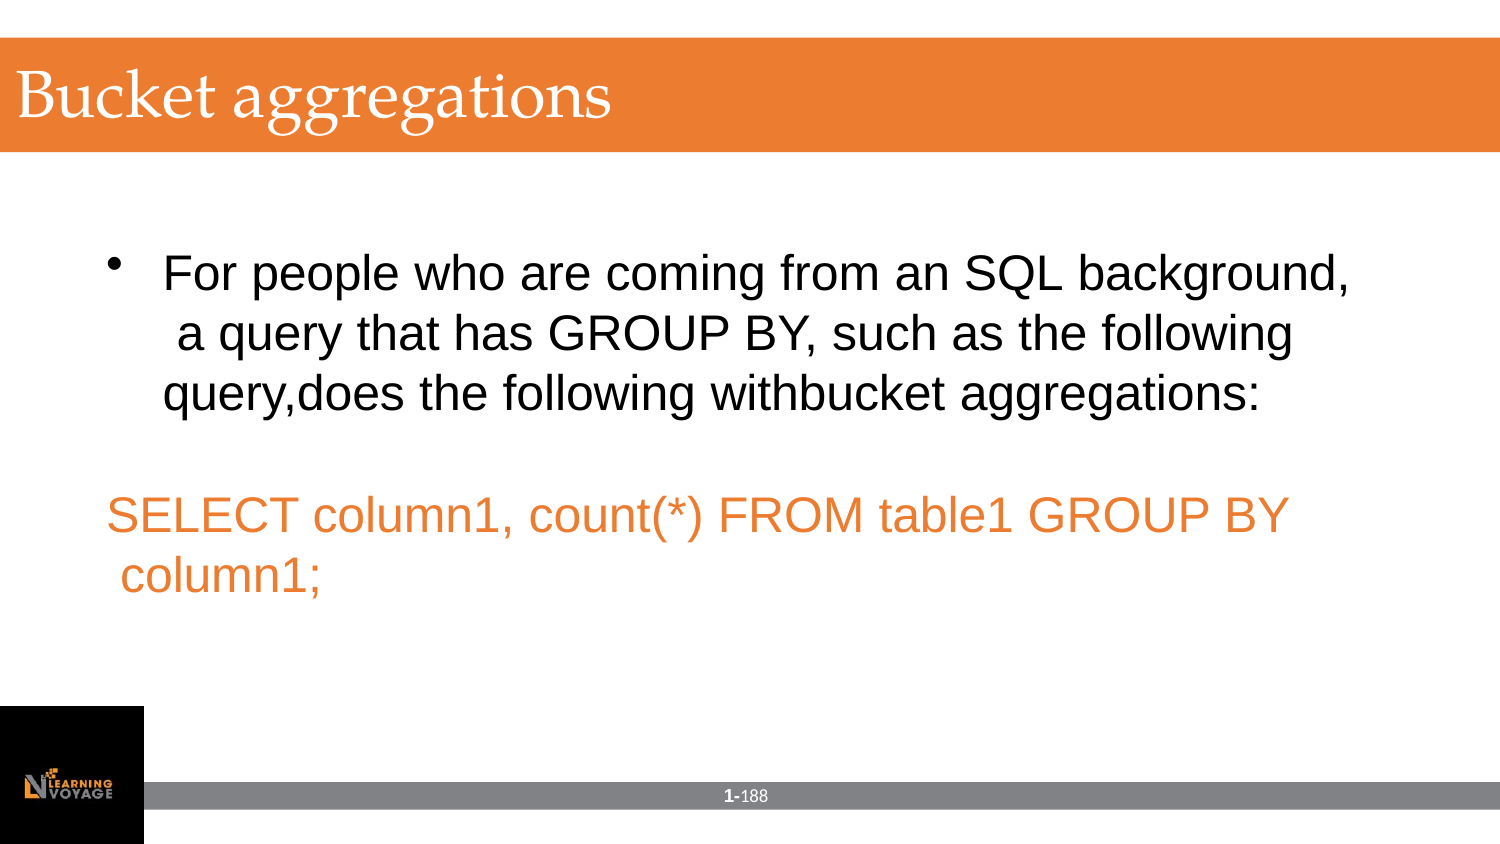

# Bucket aggregations
For people who are coming from an SQL background,  a query that has GROUP BY, such as the following  query,does the following withbucket aggregations:

SELECT column1, count(*) FROM table1 GROUP BY  column1;
1-188